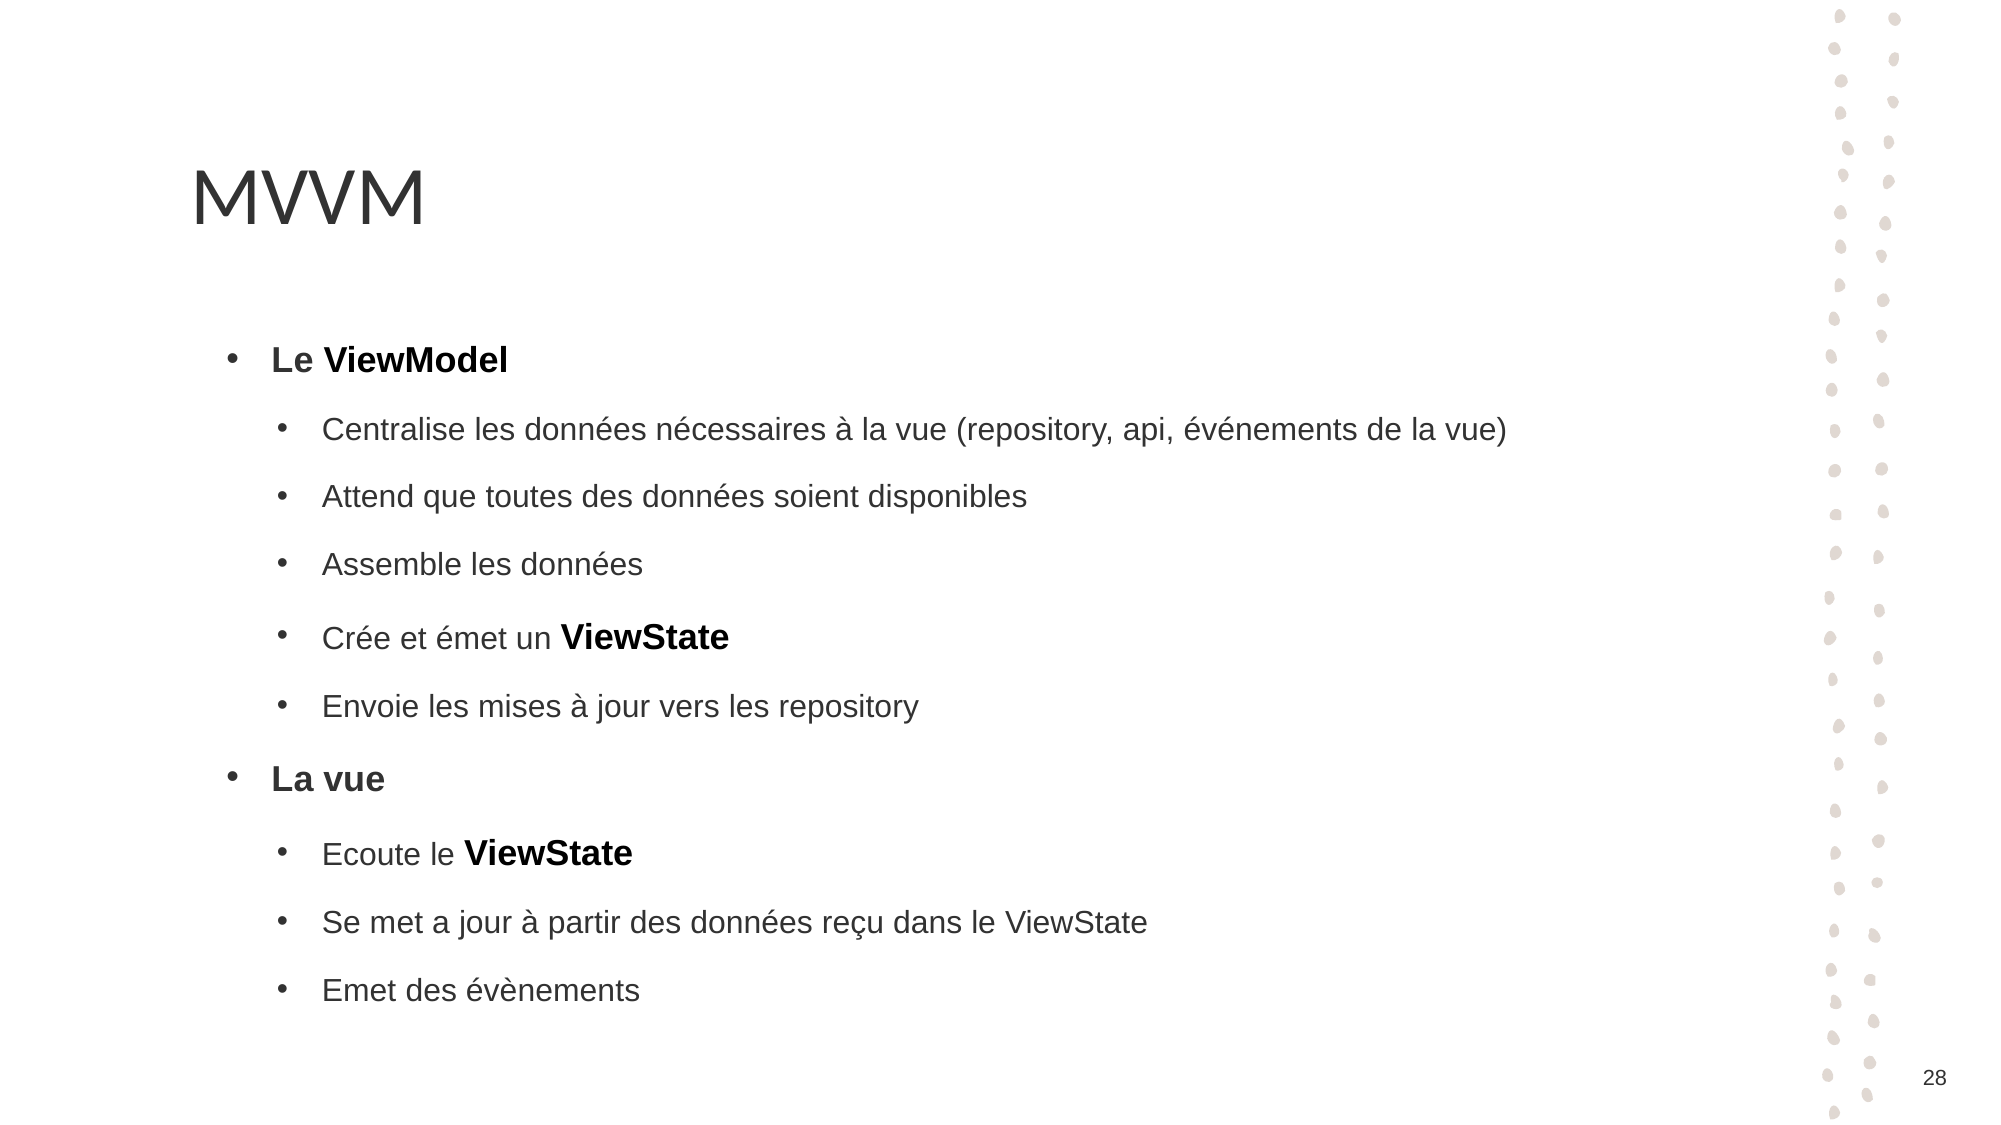

# MVVM
Le ViewModel
Centralise les données nécessaires à la vue (repository, api, événements de la vue)
Attend que toutes des données soient disponibles
Assemble les données
Crée et émet un ViewState
Envoie les mises à jour vers les repository
La vue
Ecoute le ViewState
Se met a jour à partir des données reçu dans le ViewState
Emet des évènements

28